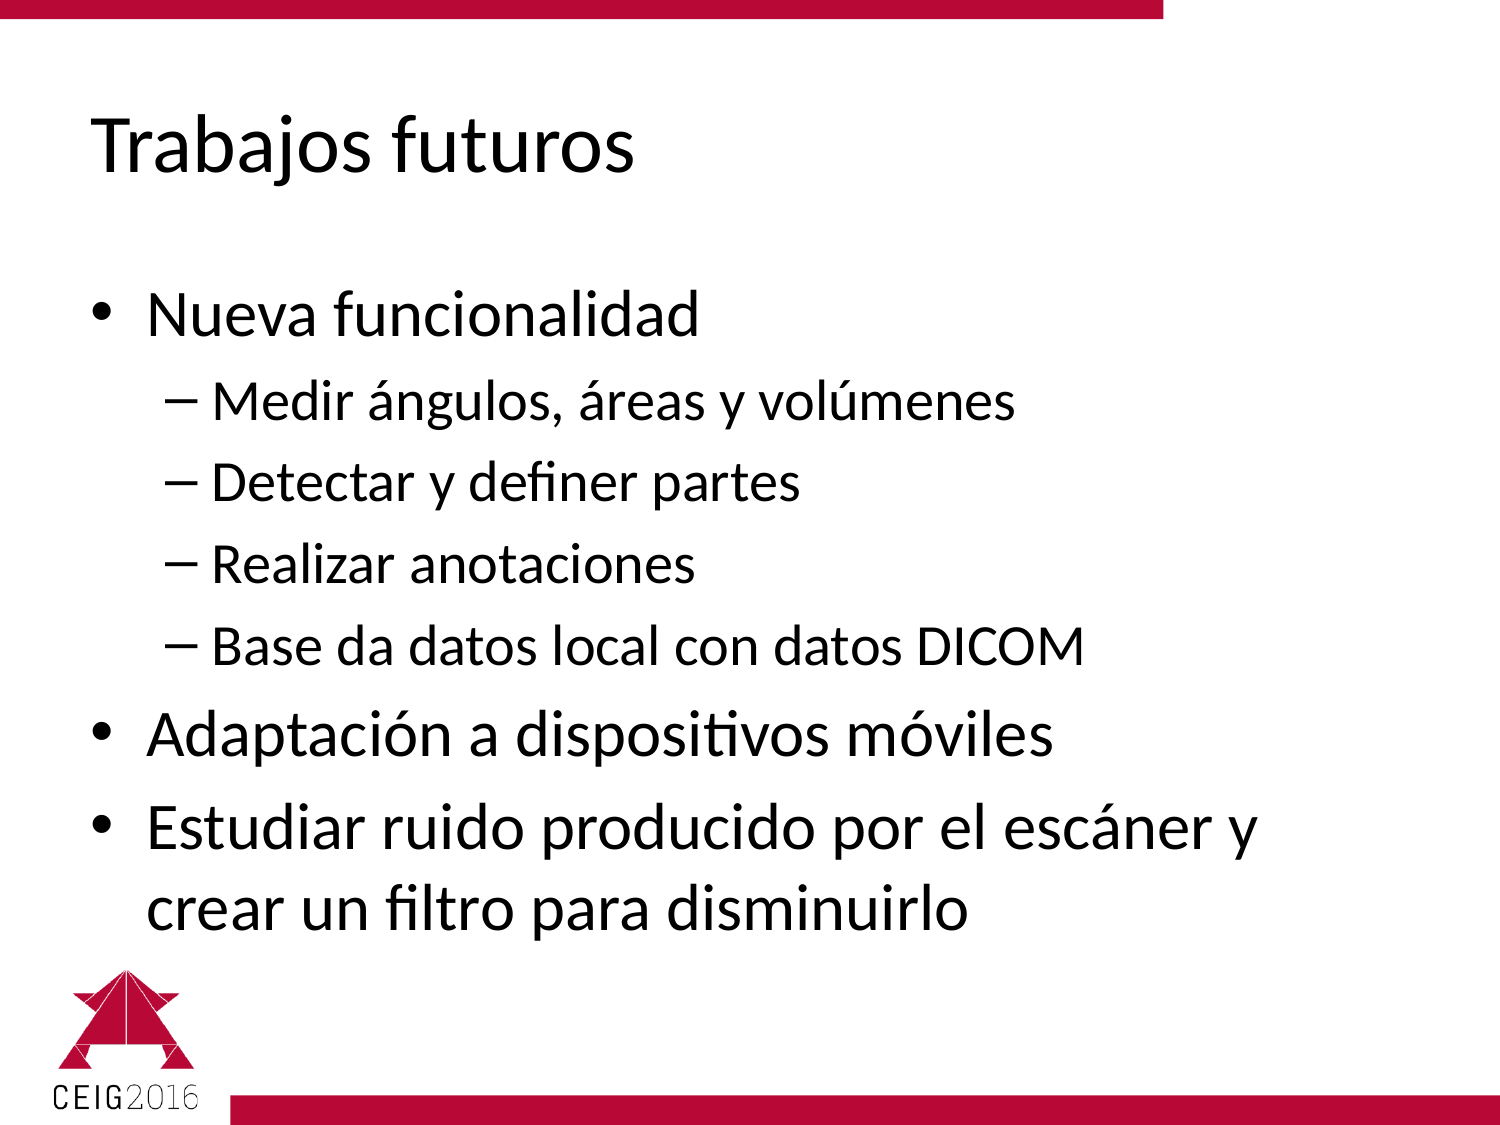

# Trabajos futuros
Nueva funcionalidad
Medir ángulos, áreas y volúmenes
Detectar y definer partes
Realizar anotaciones
Base da datos local con datos DICOM
Adaptación a dispositivos móviles
Estudiar ruido producido por el escáner y crear un filtro para disminuirlo